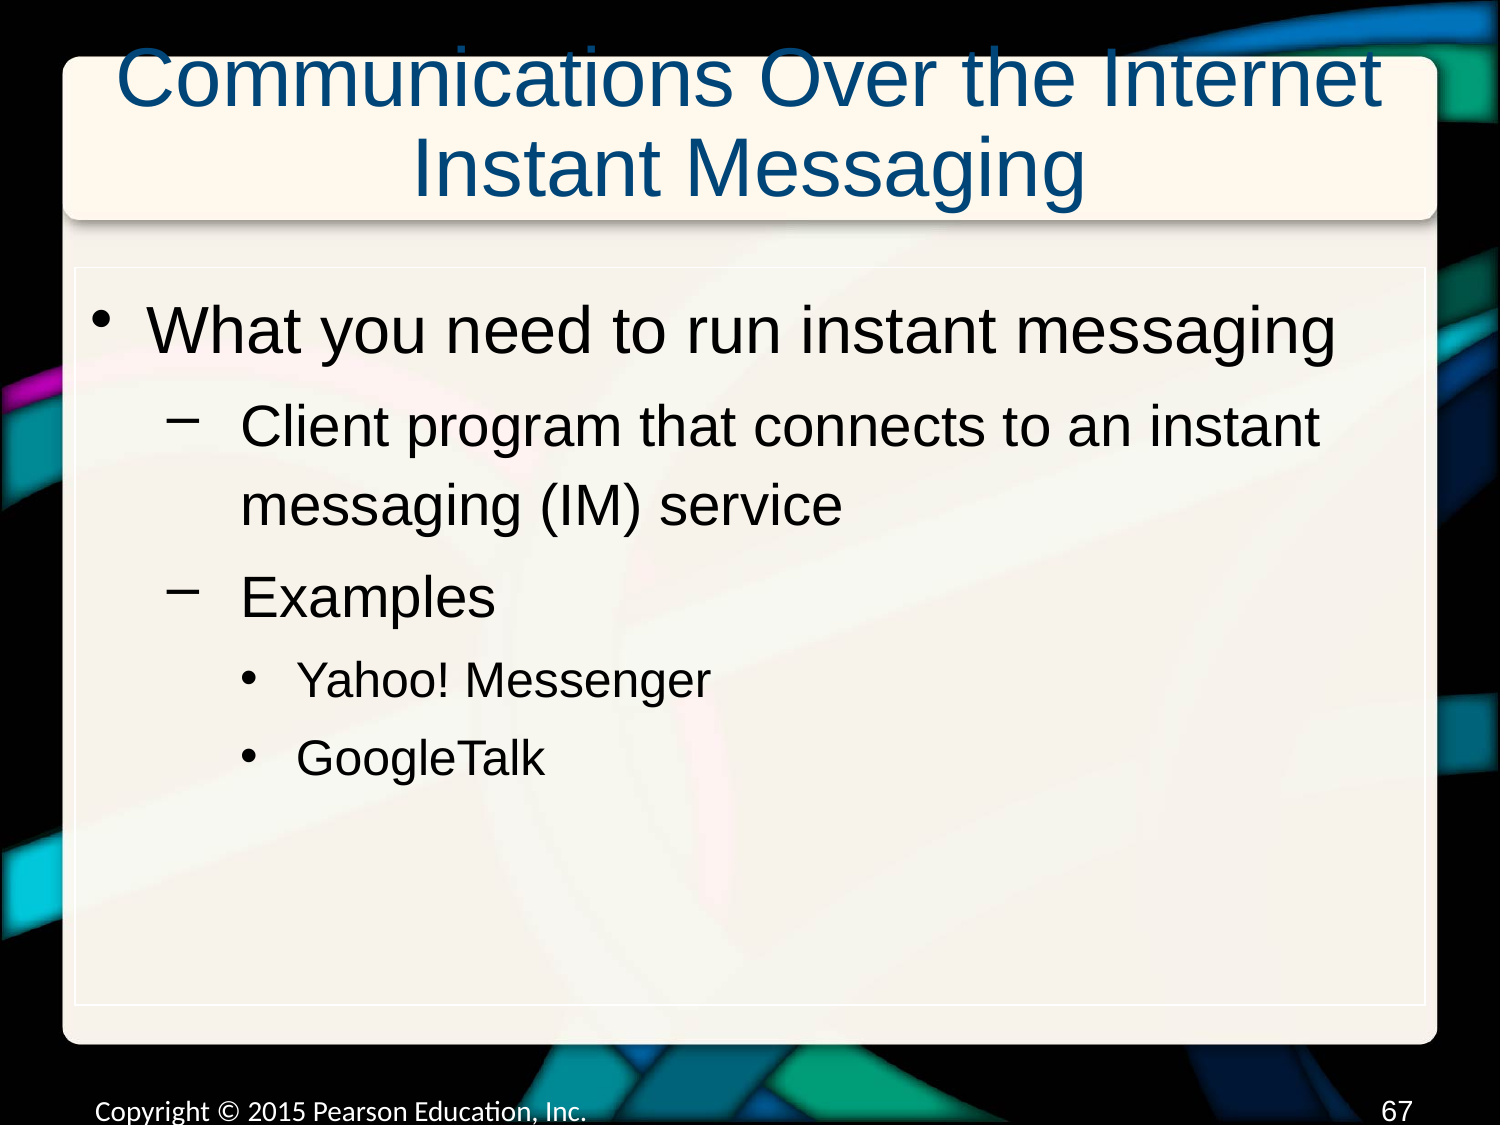

# Communications Over the Internet Instant Messaging
What you need to run instant messaging
Client program that connects to an instant messaging (IM) service
Examples
Yahoo! Messenger
GoogleTalk
Copyright © 2015 Pearson Education, Inc.
67